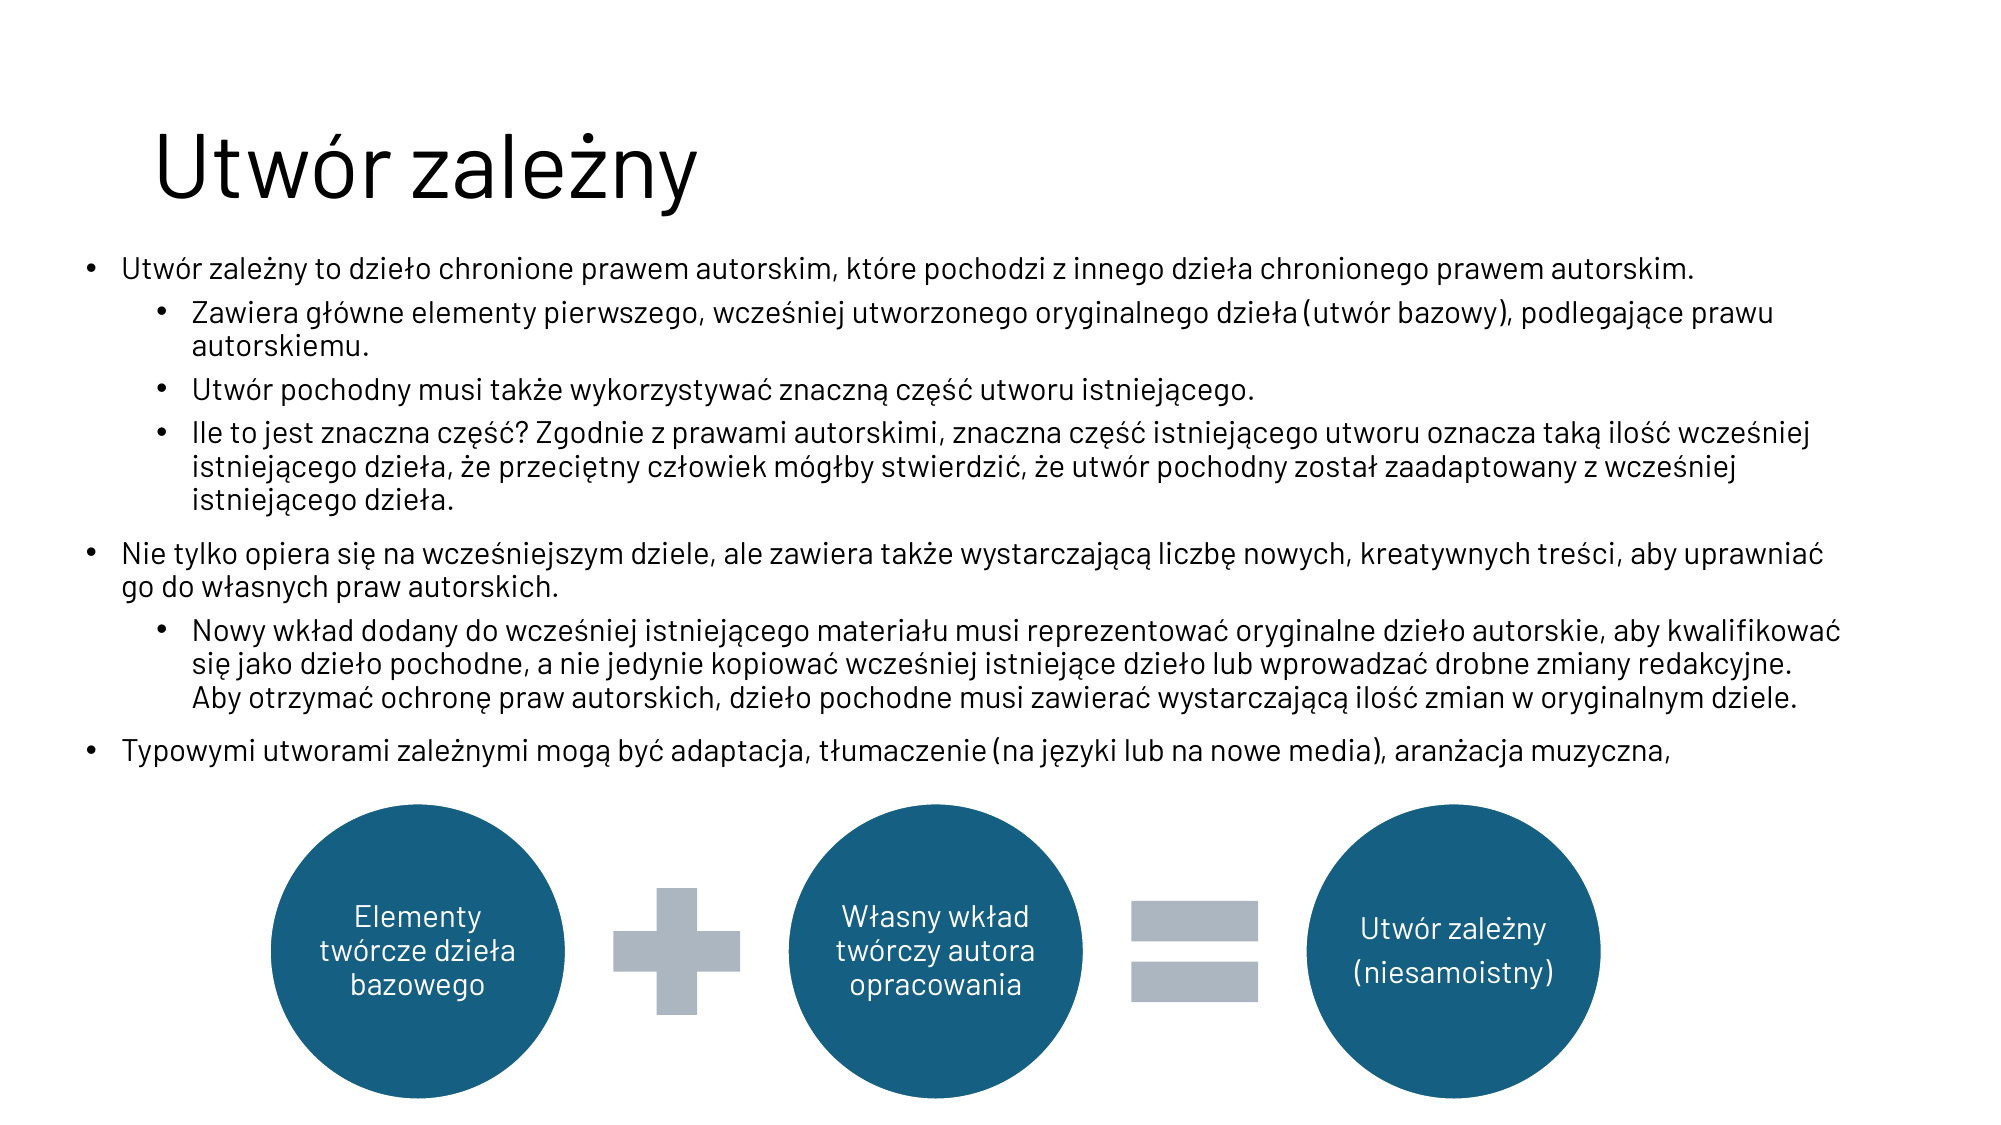

# Utwór zależny
Utwór zależny to dzieło chronione prawem autorskim, które pochodzi z innego dzieła chronionego prawem autorskim.
Zawiera główne elementy pierwszego, wcześniej utworzonego oryginalnego dzieła (utwór bazowy), podlegające prawu autorskiemu.
Utwór pochodny musi także wykorzystywać znaczną część utworu istniejącego.
Ile to jest znaczna część? Zgodnie z prawami autorskimi, znaczna część istniejącego utworu oznacza taką ilość wcześniej istniejącego dzieła, że ​​przeciętny człowiek mógłby stwierdzić, że utwór pochodny został zaadaptowany z wcześniej istniejącego dzieła.
Nie tylko opiera się na wcześniejszym dziele, ale zawiera także wystarczającą liczbę nowych, kreatywnych treści, aby uprawniać go do własnych praw autorskich.
Nowy wkład dodany do wcześniej istniejącego materiału musi reprezentować oryginalne dzieło autorskie, aby kwalifikować się jako dzieło pochodne, a nie jedynie kopiować wcześniej istniejące dzieło lub wprowadzać drobne zmiany redakcyjne. Aby otrzymać ochronę praw autorskich, dzieło pochodne musi zawierać wystarczającą ilość zmian w oryginalnym dziele.
Typowymi utworami zależnymi mogą być adaptacja, tłumaczenie (na języki lub na nowe media), aranżacja muzyczna,

Elementy twórcze dzieła bazowego

Własny wkład twórczy autora opracowania

Utwór zależny
(niesamoistny)